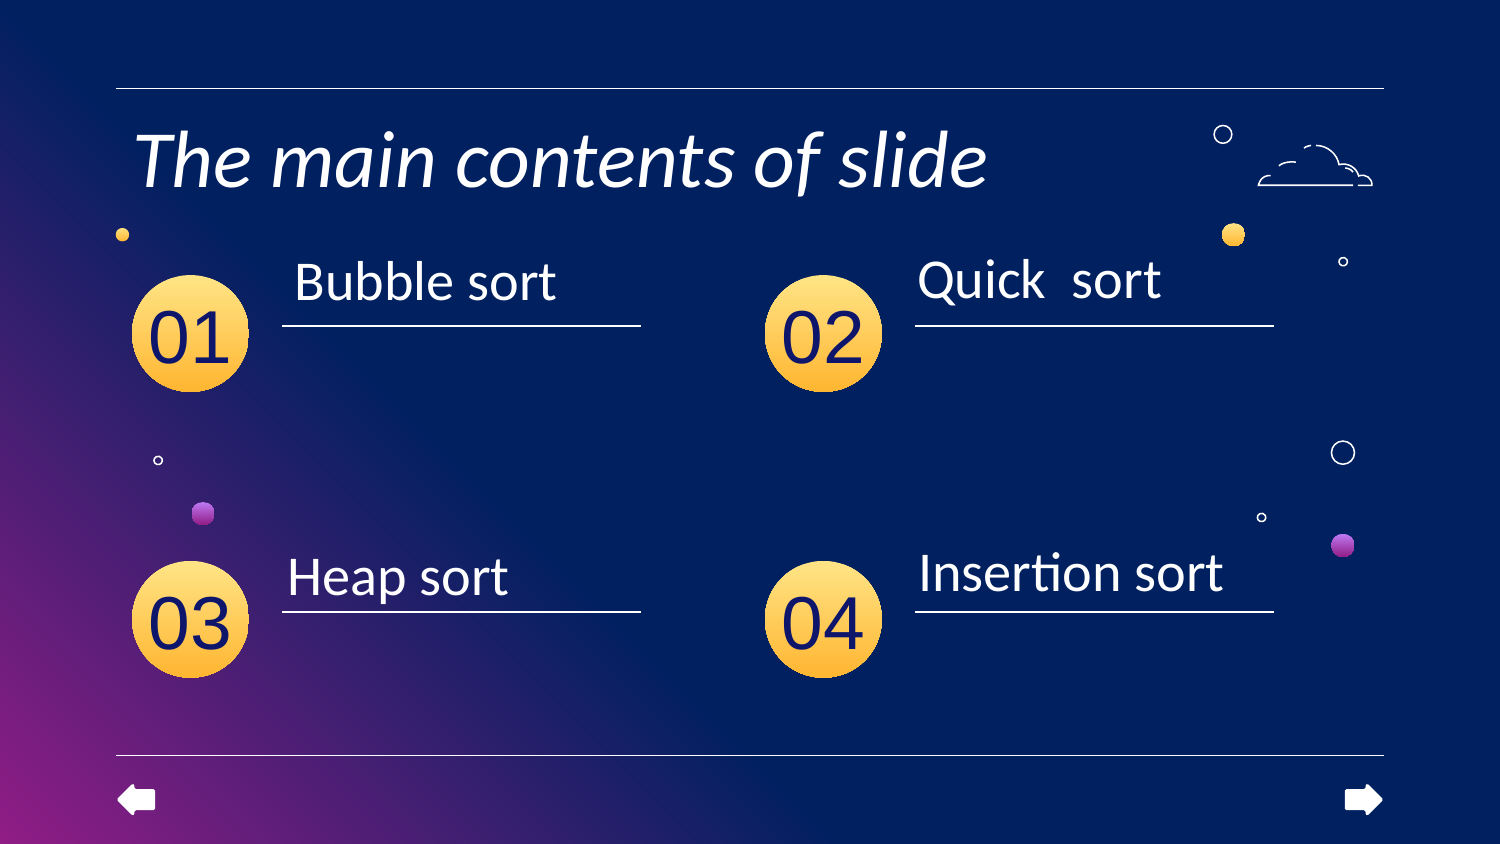

The main contents of slide

Quick  sort

# Bubble sort

01
02

Insertion sort
Heap sort

03
04